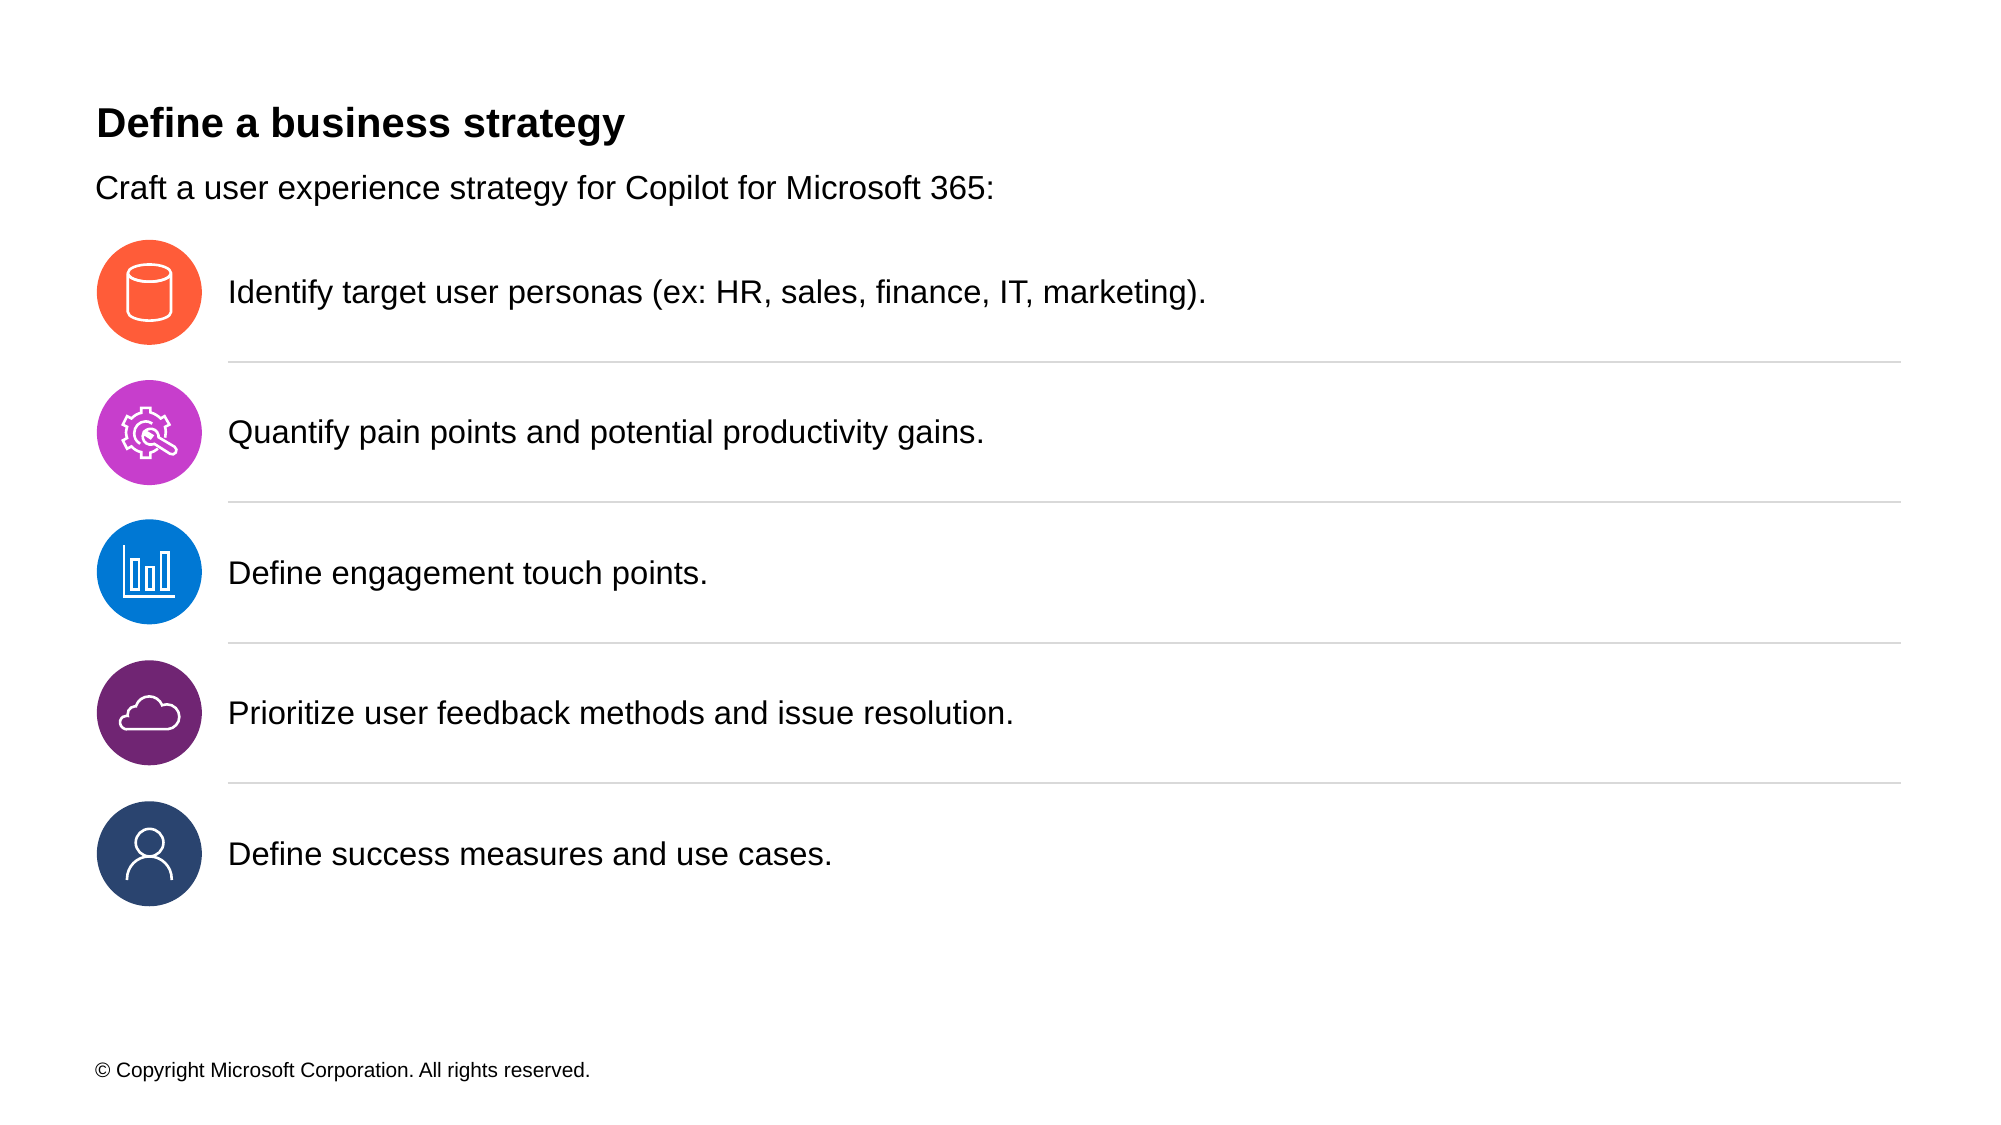

# Define a business strategy
Craft a user experience strategy for Copilot for Microsoft 365:
Identify target user personas (ex: HR, sales, finance, IT, marketing).

Quantify pain points and potential productivity gains.

Define engagement touch points.

Prioritize user feedback methods and issue resolution.

Define success measures and use cases.

© Copyright Microsoft Corporation. All rights reserved.